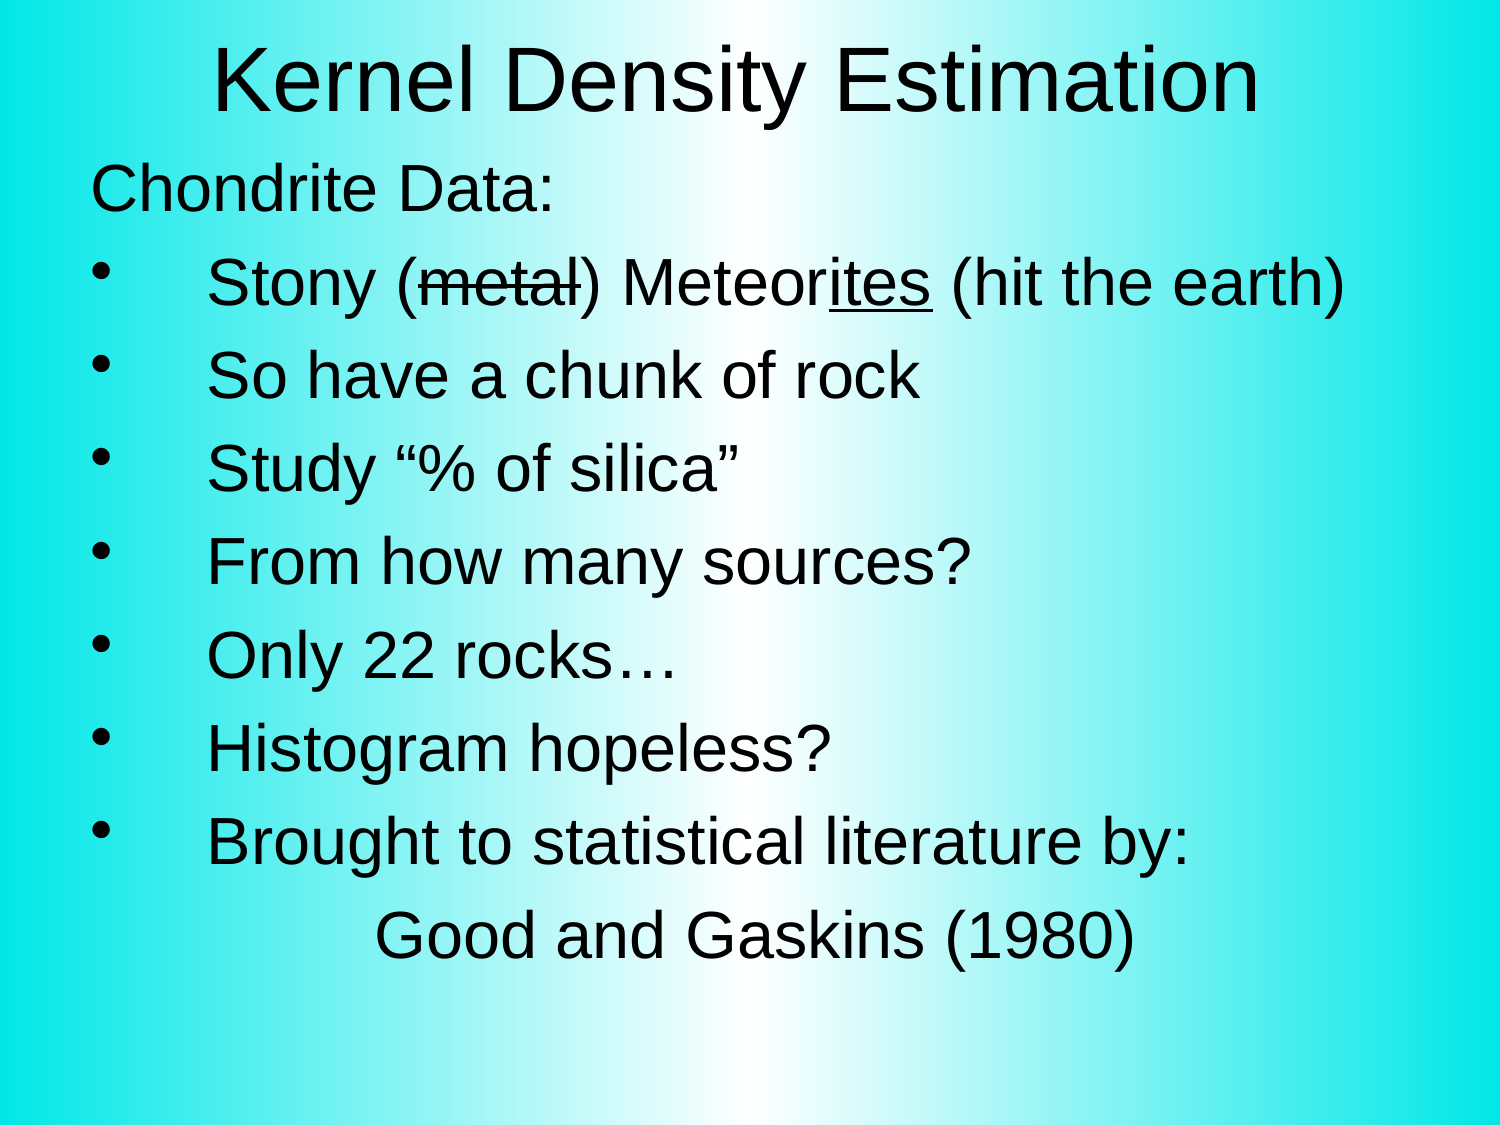

# Kernel Density Estimation
Chondrite Data:
Stony (metal) Meteorites (hit the earth)
So have a chunk of rock
Study “% of silica”
From how many sources?
Only 22 rocks…
Histogram hopeless?
Brought to statistical literature by:
Good and Gaskins (1980)